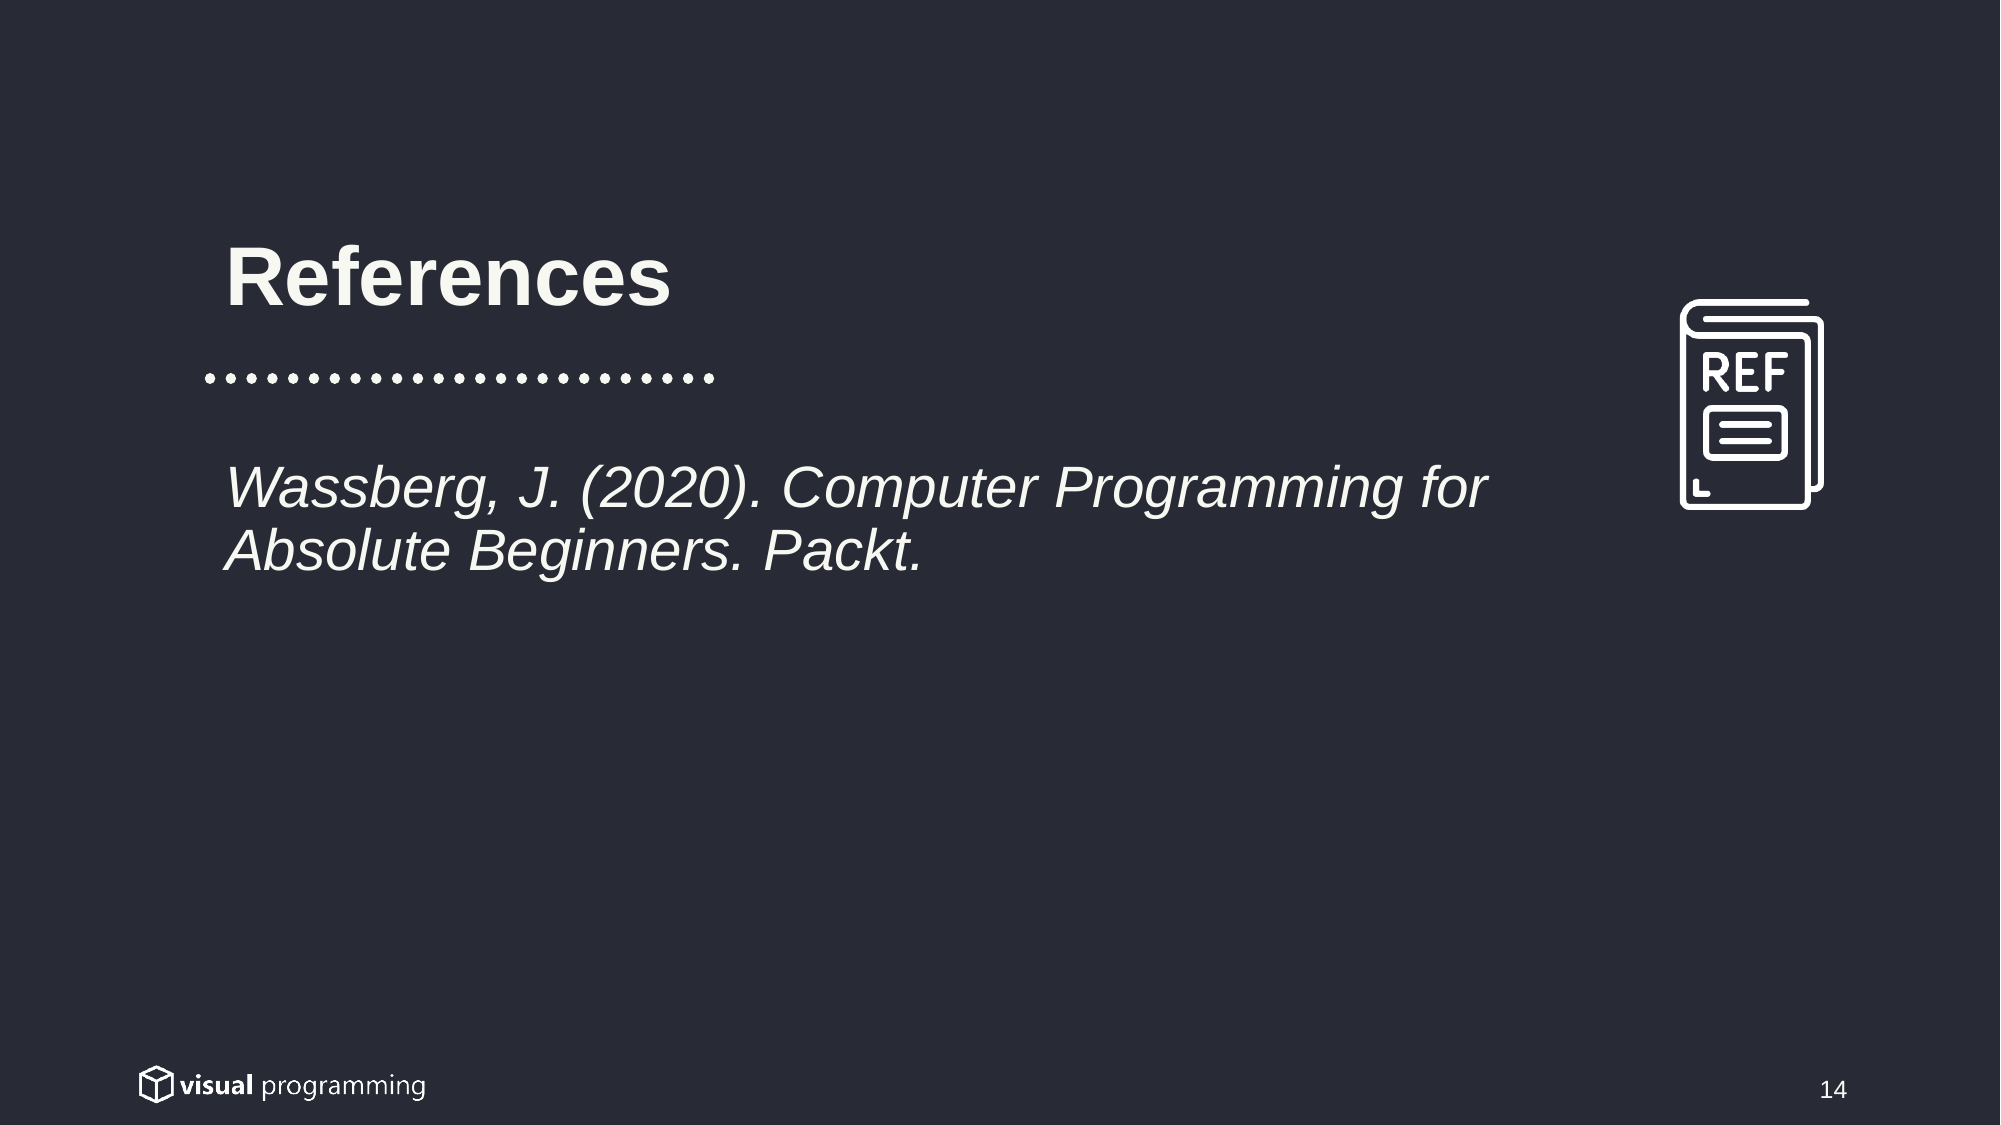

References
Wassberg, J. (2020). Computer Programming for
Absolute Beginners. Packt.

14